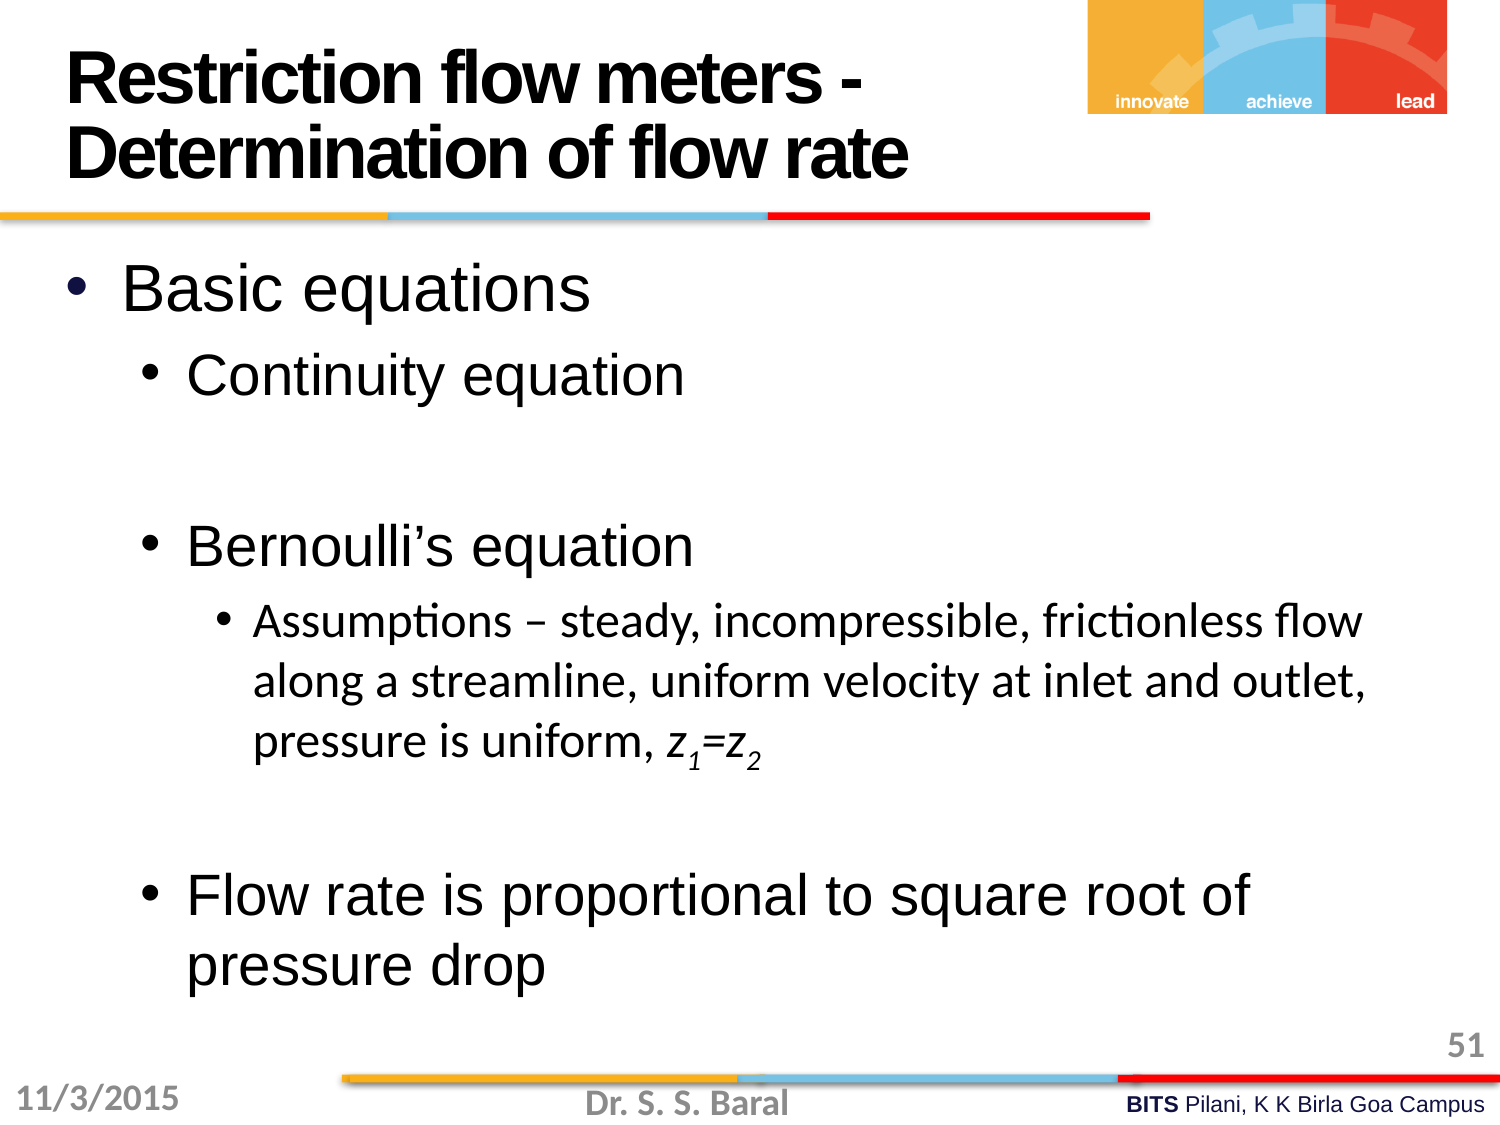

Restriction flow meters - Determination of flow rate
Basic equations
Continuity equation

Bernoulli’s equation
Assumptions – steady, incompressible, frictionless flow along a streamline, uniform velocity at inlet and outlet, pressure is uniform, z1=z2

Flow rate is proportional to square root of pressure drop

51
11/3/2015
Dr. S. S. Baral